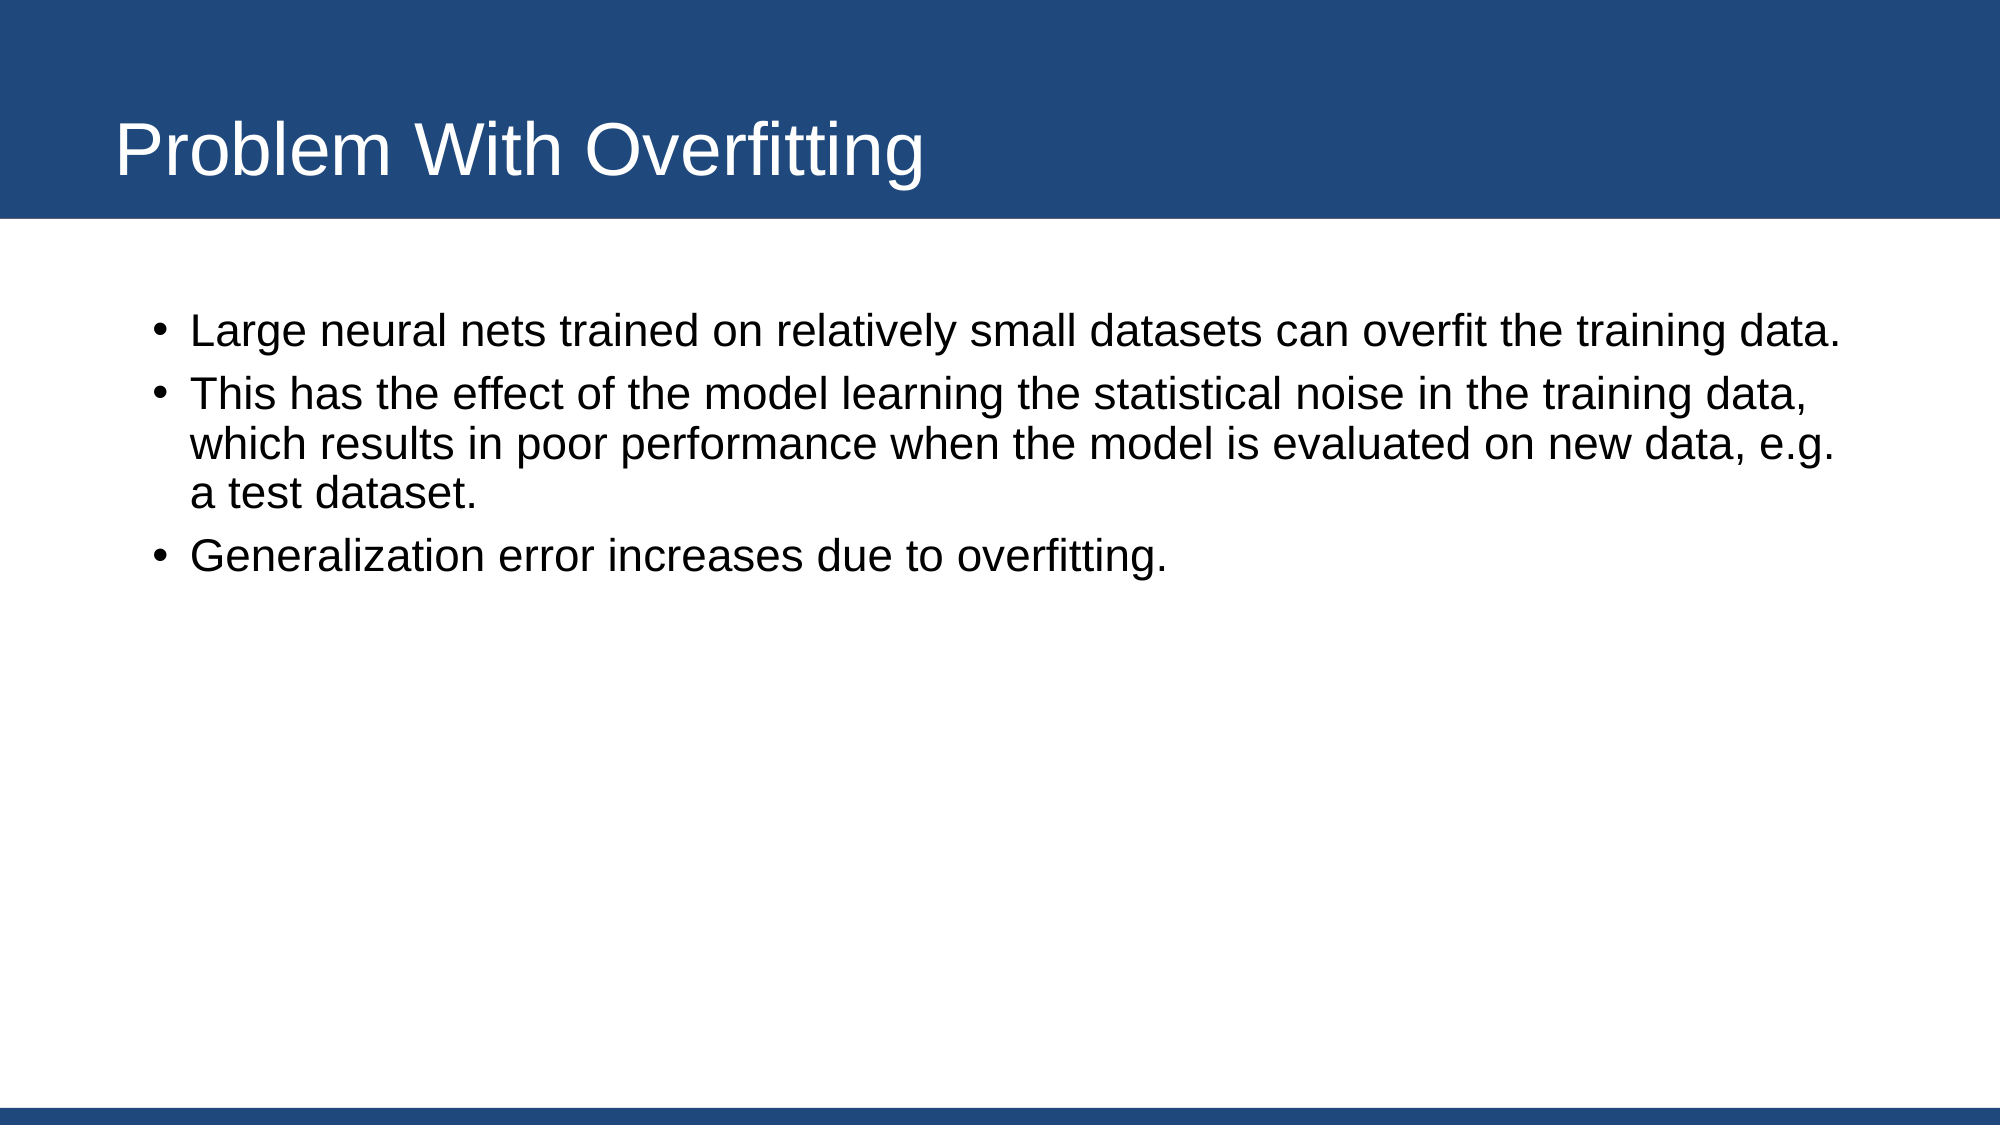

# Problem With Overfitting
Large neural nets trained on relatively small datasets can overfit the training data.
This has the effect of the model learning the statistical noise in the training data, which results in poor performance when the model is evaluated on new data, e.g. a test dataset.
Generalization error increases due to overfitting.